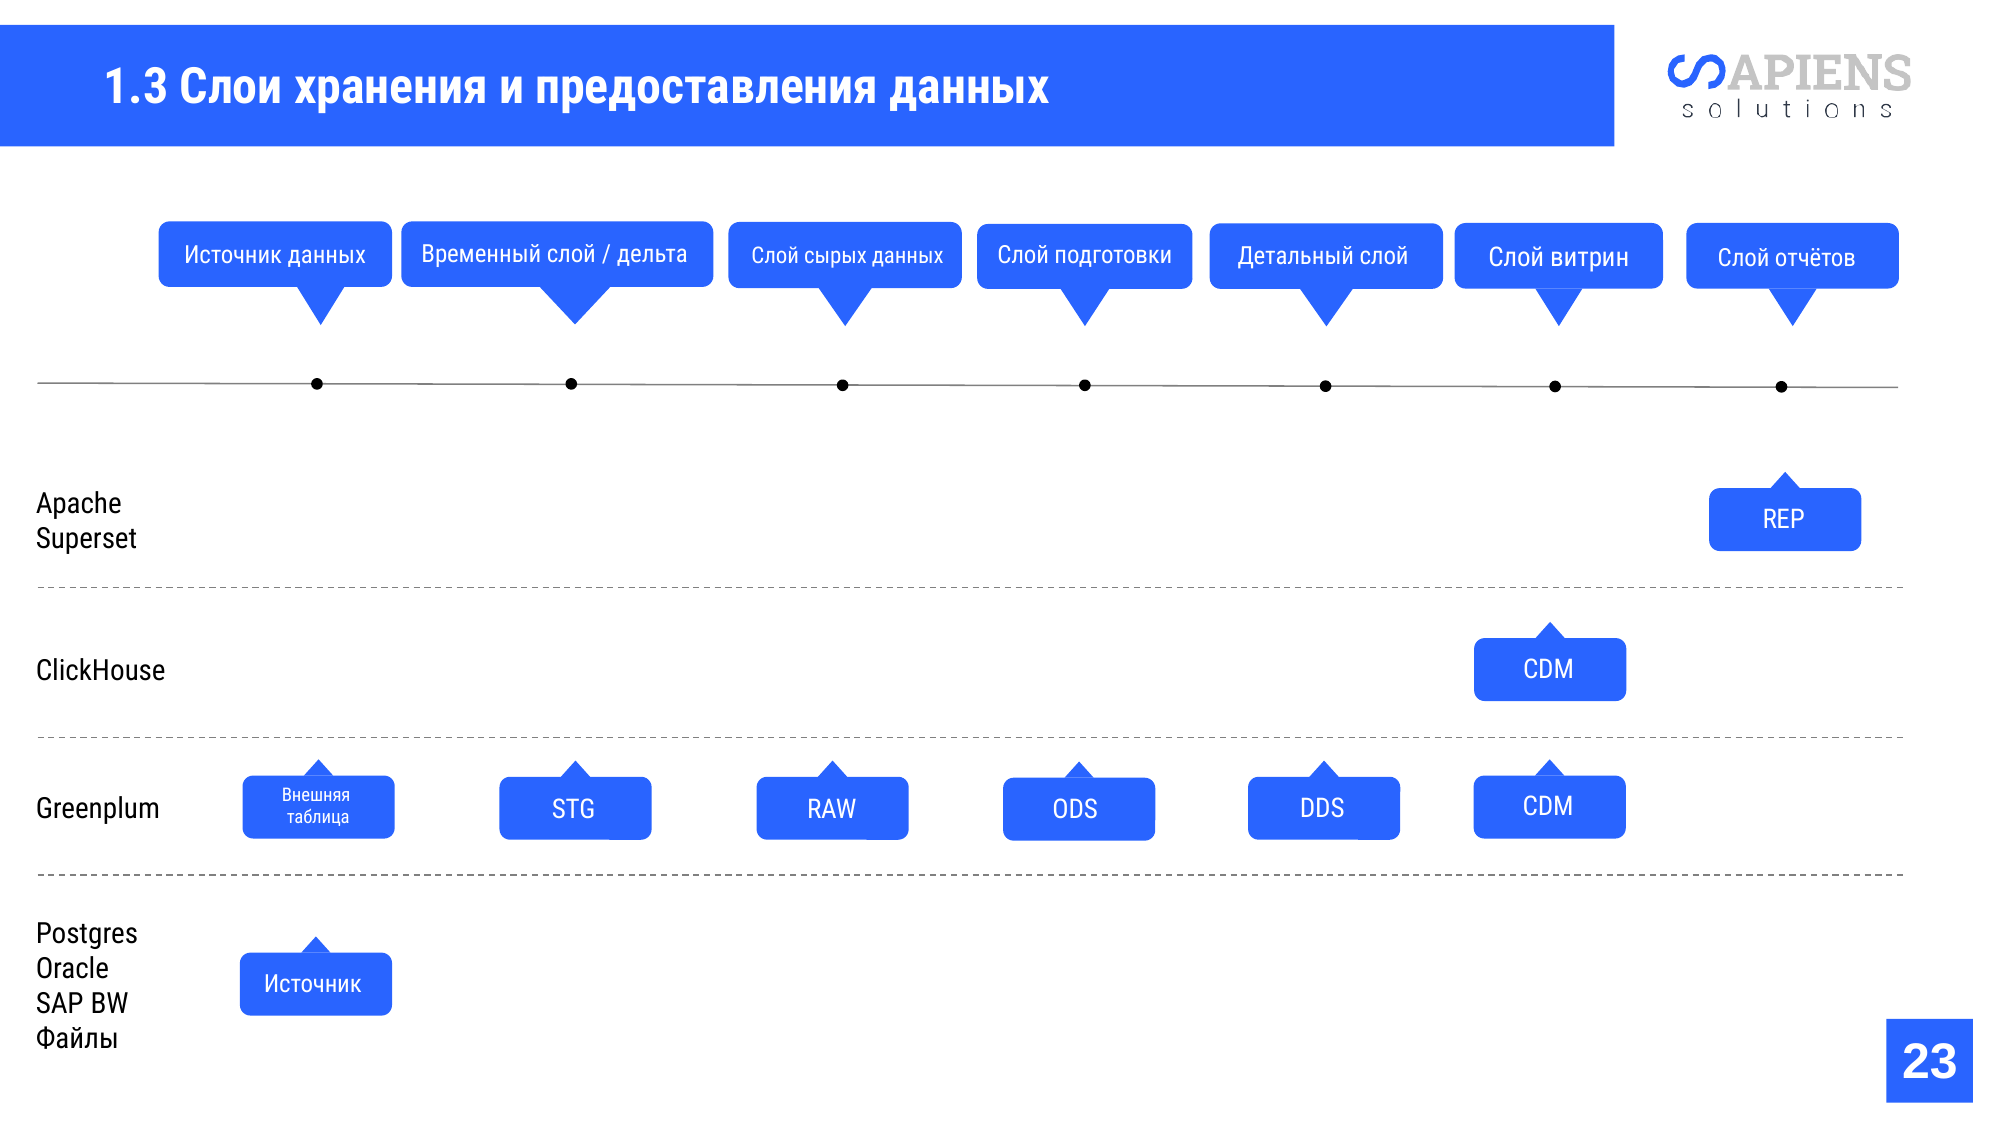

1.3 Слои хранения и предоставления данных

Источник данных

Временный слой / дельта

Слой сырых данных

Слой витрин

Слой отчётов

Детальный слой

Слой подготовки

REP
Apache
Superset

CDM
ClickHouse

Внешняя
таблица

CDM

STG

RAW

DDS

ODS
Greenplum
Postgres
Oracle
SAP BW
Файлы

Источник

23